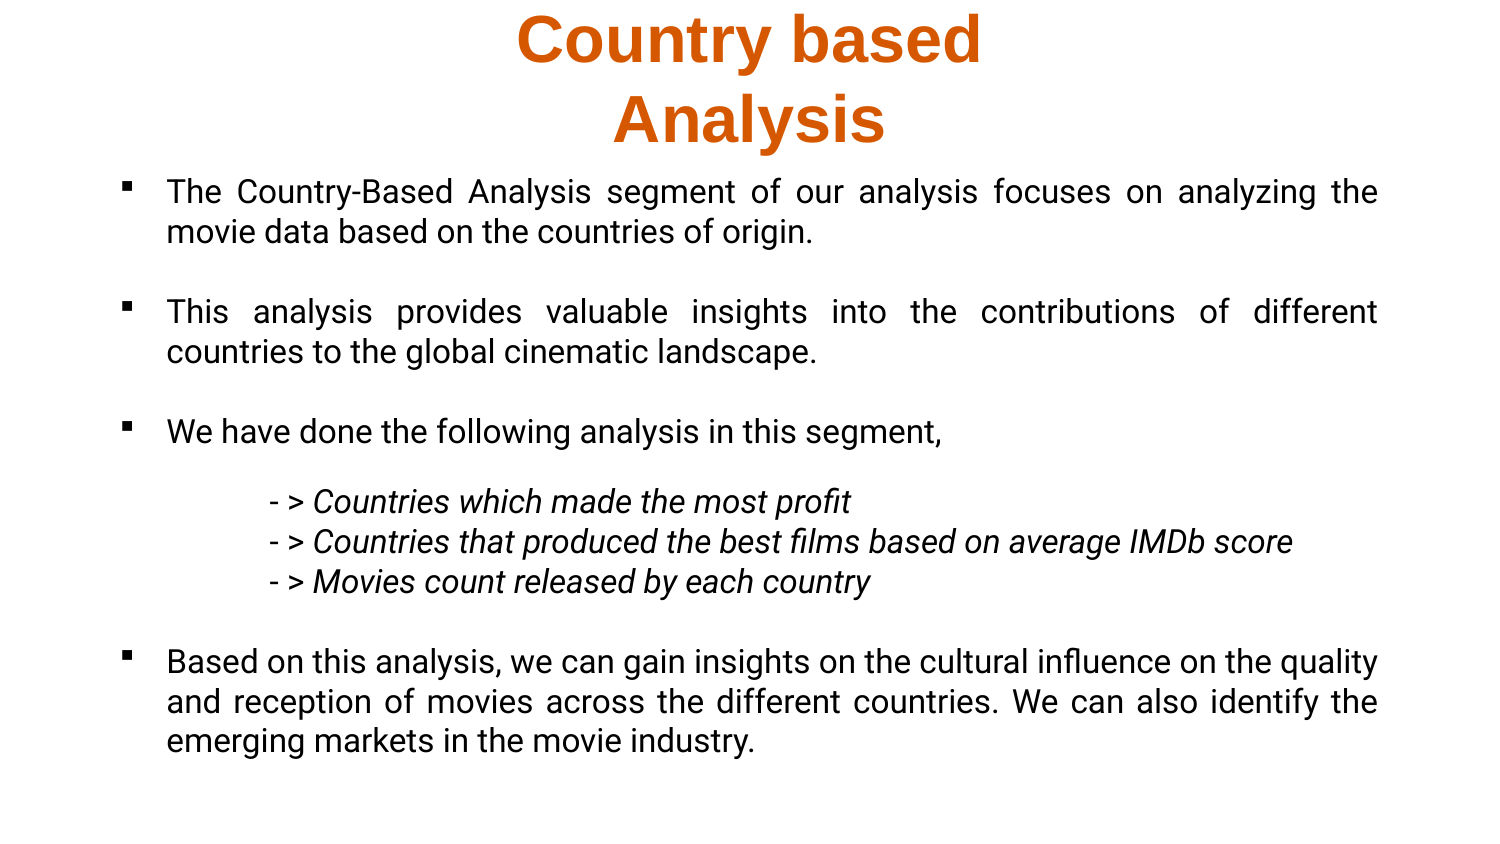

# Country based Analysis
The Country-Based Analysis segment of our analysis focuses on analyzing the movie data based on the countries of origin.

This analysis provides valuable insights into the contributions of different countries to the global cinematic landscape.

We have done the following analysis in this segment,

	- > Countries which made the most profit
	- > Countries that produced the best films based on average IMDb score
	- > Movies count released by each country

Based on this analysis, we can gain insights on the cultural influence on the quality and reception of movies across the different countries. We can also identify the emerging markets in the movie industry.